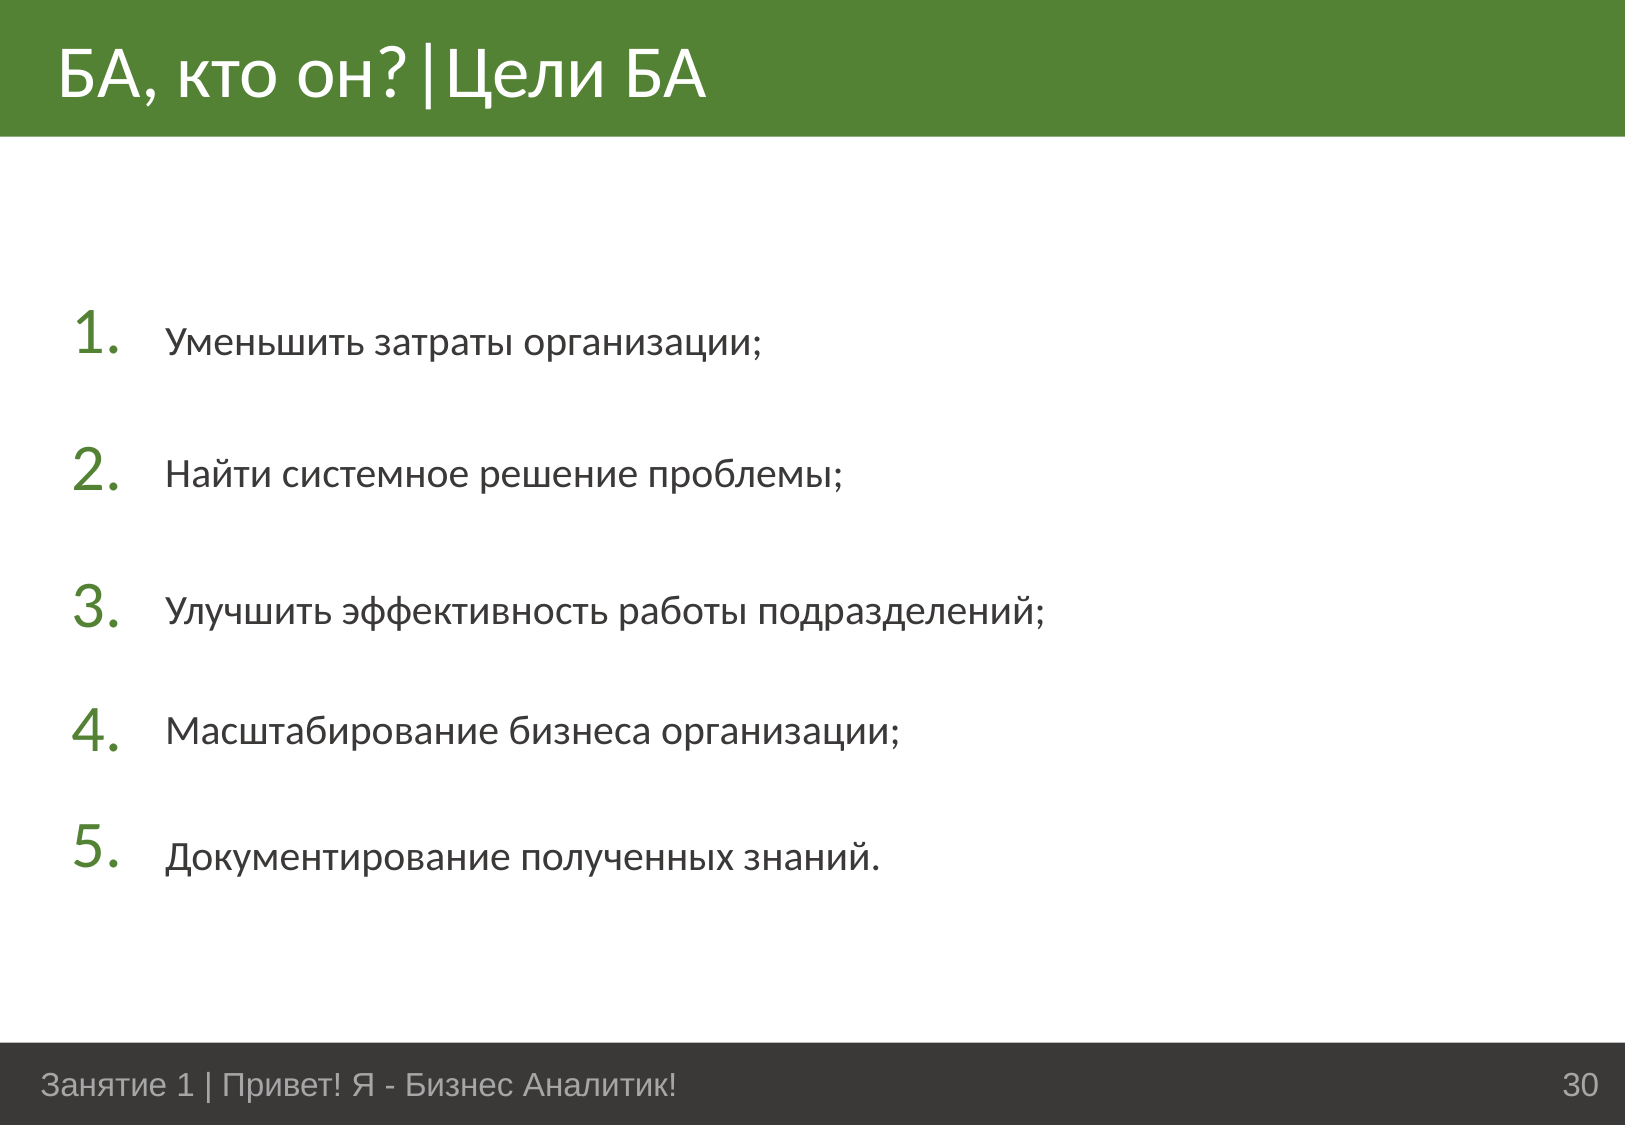

БА, кто он?|Цели БА
1.
Уменьшить затраты организации;
2.
Найти системное решение проблемы;
3.
Улучшить эффективность работы подразделений;
Масштабирование бизнеса организации;
4.
5.
Документирование полученных знаний.

30
Занятие 1 | Привет! Я - Бизнес Аналитик!